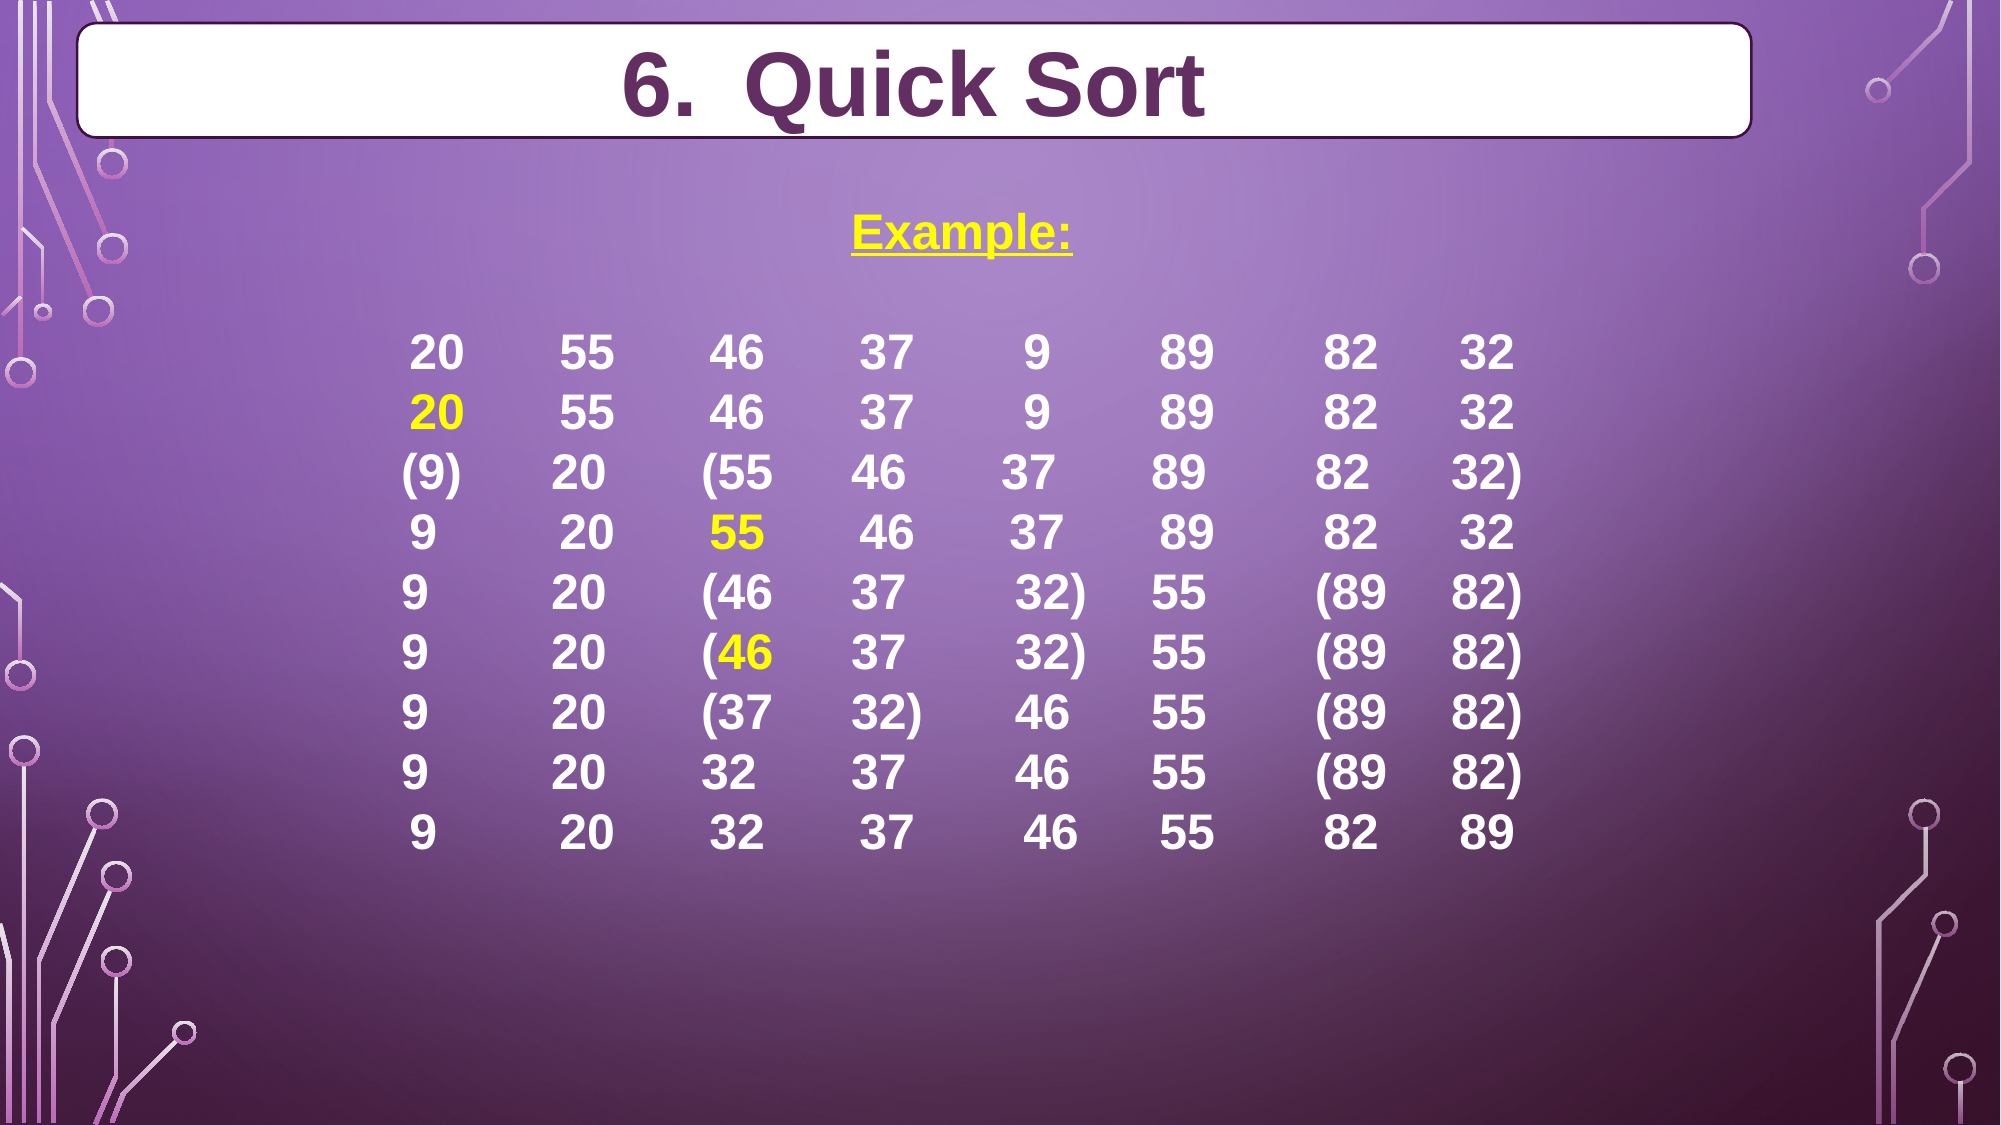

Quick Sort
Example:

20 	55 	46 	37	 9 	89	 82 	32
20 	55 	46 	37	 9 	89	 82 	32
(9)	20 	(55	46 	37 	89	 82 	32)
9	20 	55	46 	37 	89	 82 	32
9 	20 	(46 	37	 32) 	55	 (89 	82)
9 	20 	(46 	37	 32) 	55	 (89 	82)
9 	20 	(37	32)	 46 	55	 (89 	82)
9 	20 	32	37	 46 	55	 (89 	82)
9 	20 	32	37	 46 	55	 82 	89